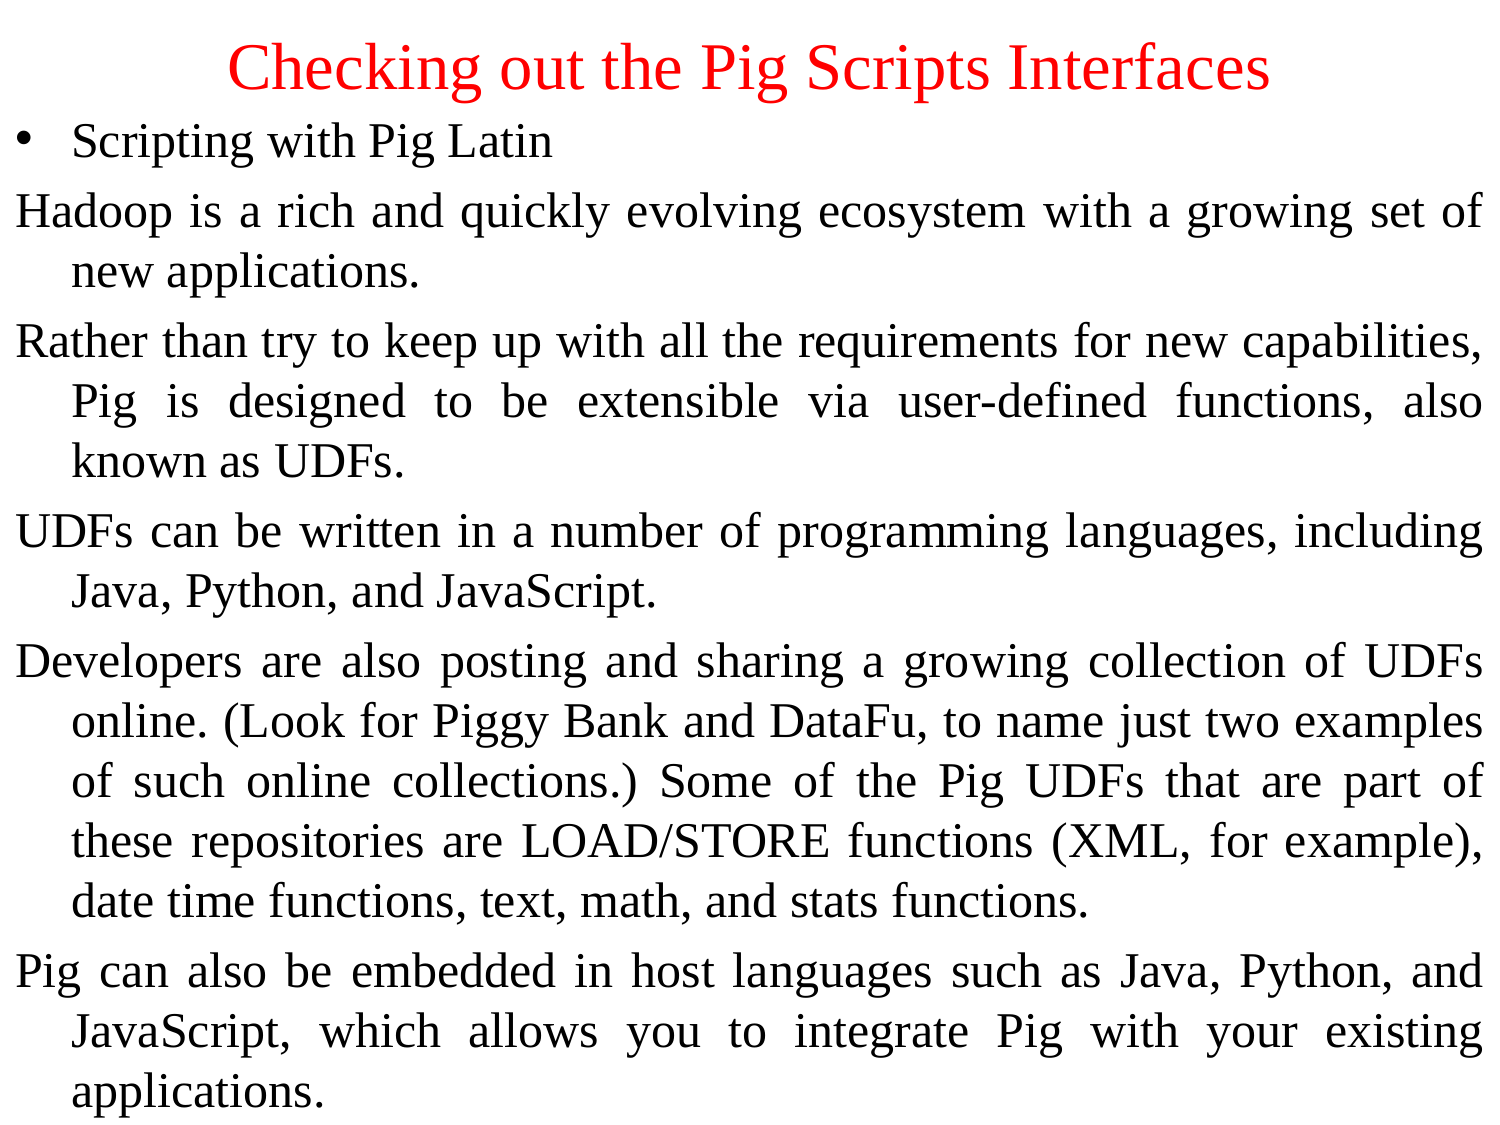

# Checking out the Pig Scripts Interfaces
Scripting with Pig Latin
Hadoop is a rich and quickly evolving ecosystem with a growing set of new applications.
Rather than try to keep up with all the requirements for new capabilities, Pig is designed to be extensible via user-defined functions, also known as UDFs.
UDFs can be written in a number of programming languages, including Java, Python, and JavaScript.
Developers are also posting and sharing a growing collection of UDFs online. (Look for Piggy Bank and DataFu, to name just two examples of such online collections.) Some of the Pig UDFs that are part of these repositories are LOAD/STORE functions (XML, for example), date time functions, text, math, and stats functions.
Pig can also be embedded in host languages such as Java, Python, and JavaScript, which allows you to integrate Pig with your existing applications.